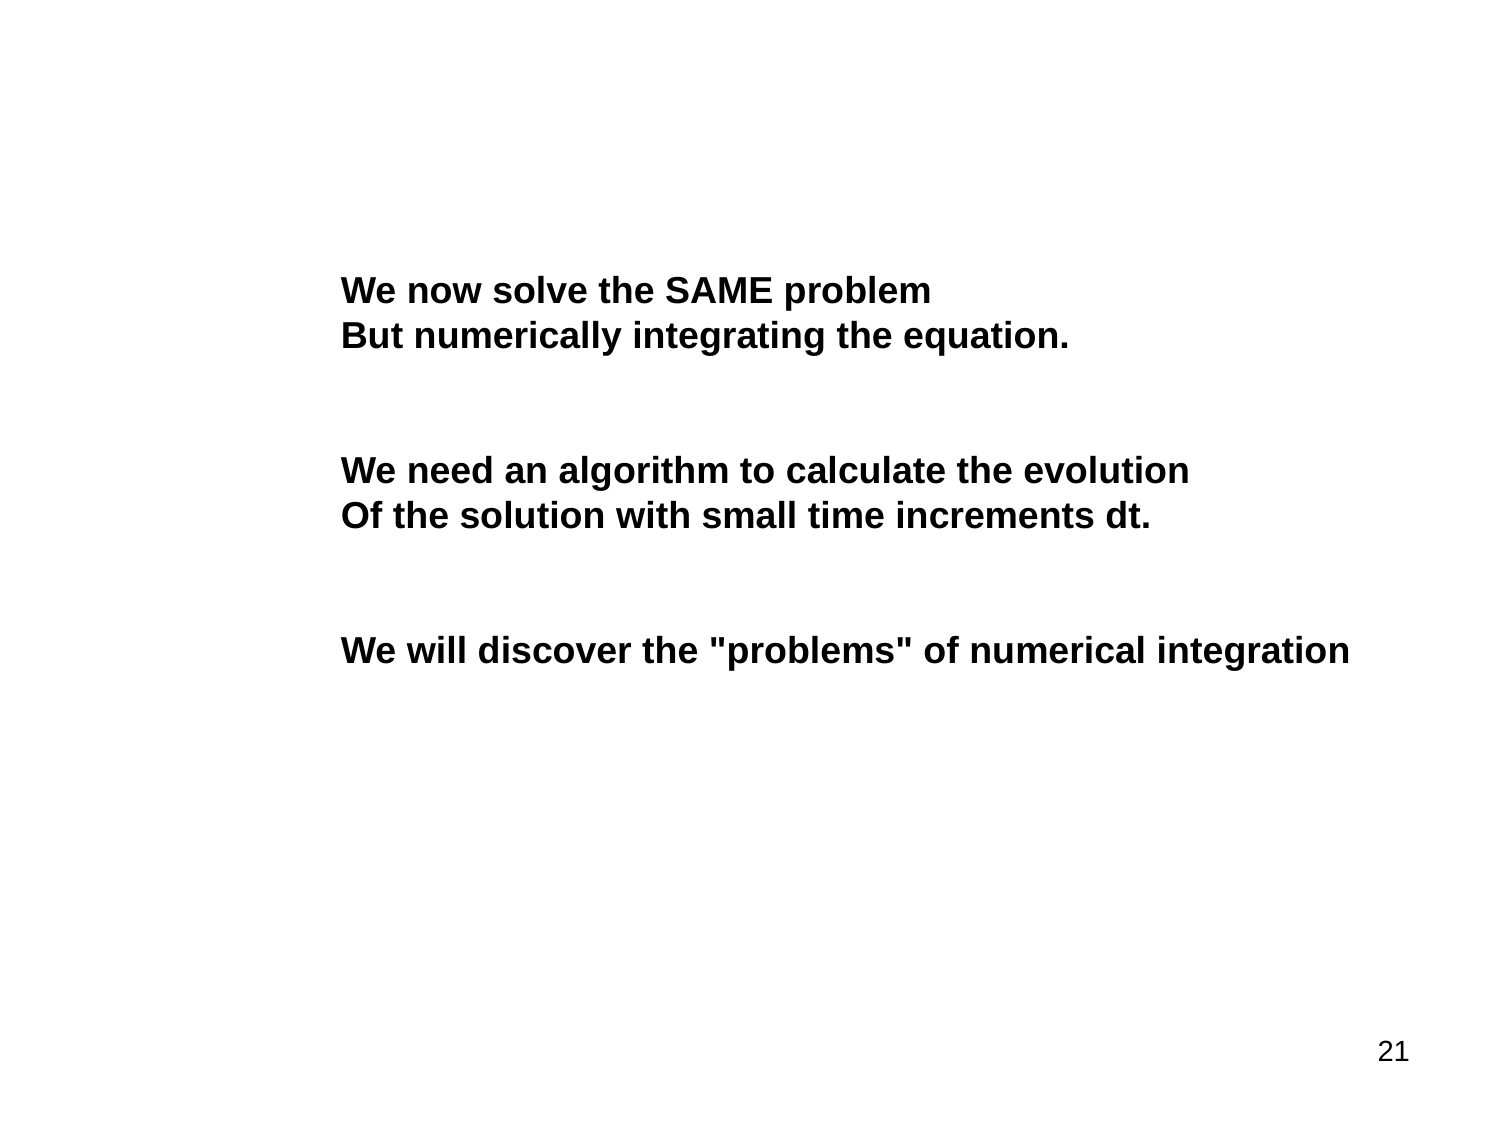

We now solve the SAME problem
But numerically integrating the equation.

We need an algorithm to calculate the evolution
Of the solution with small time increments dt.

We will discover the "problems" of numerical integration
21